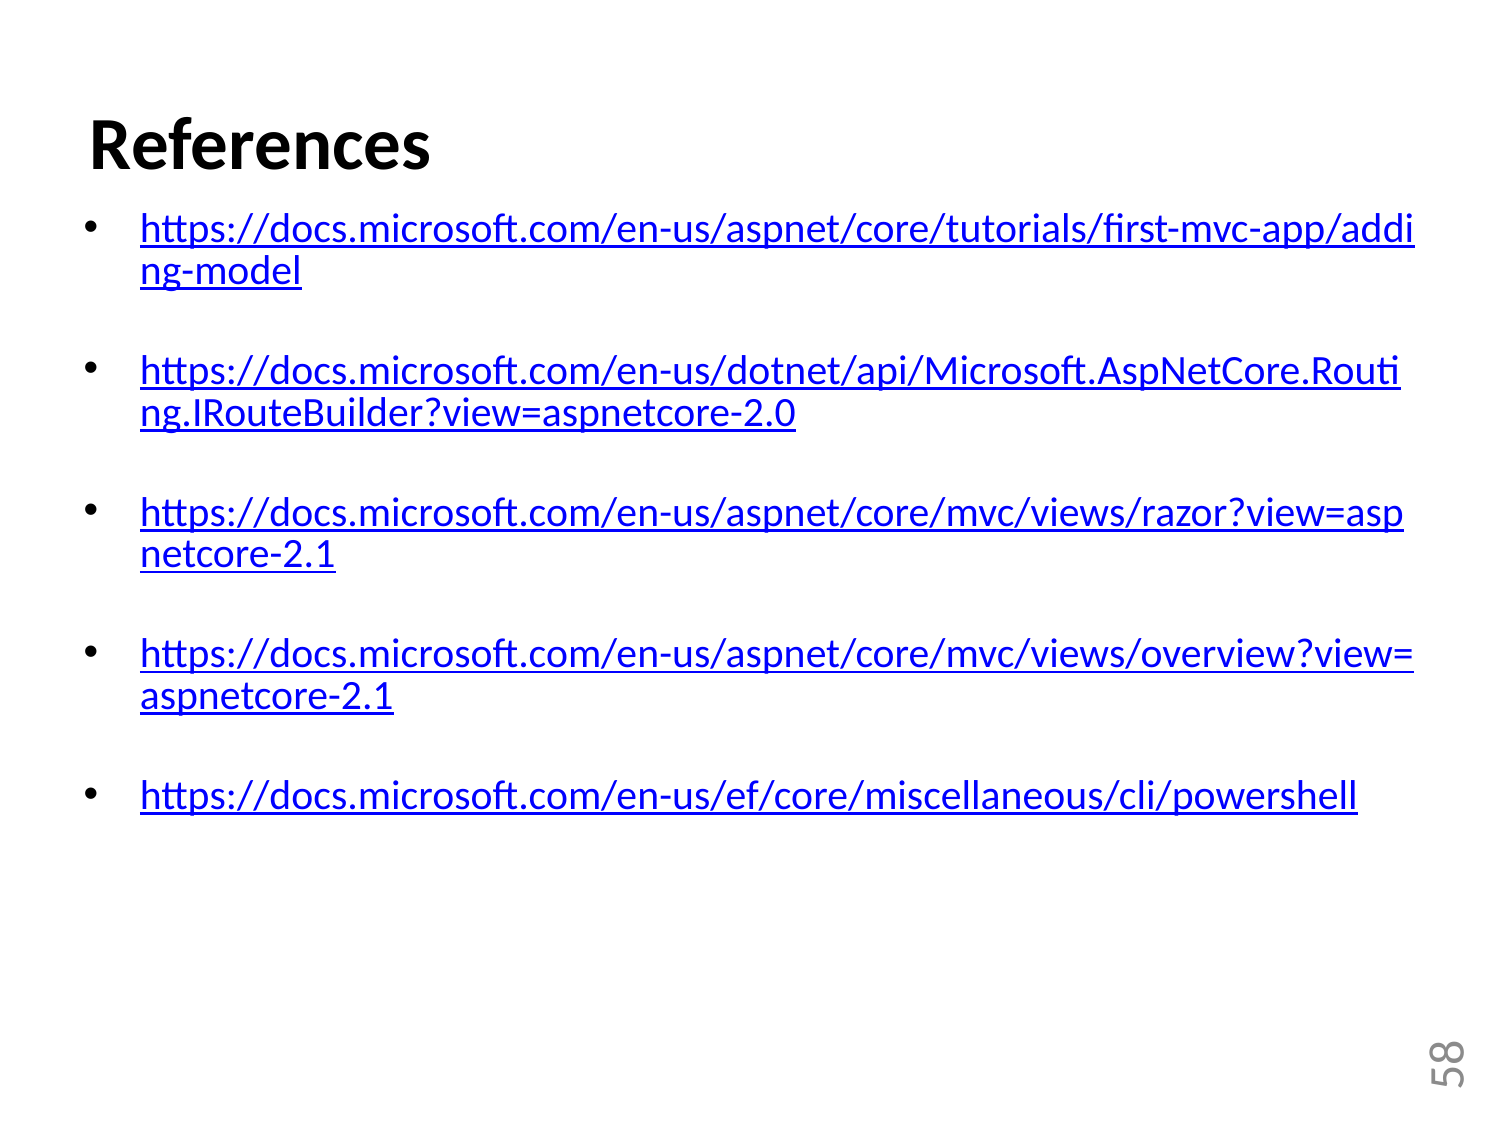

References
https://docs.microsoft.com/en-us/aspnet/core/tutorials/first-mvc-app/adding-model

https://docs.microsoft.com/en-us/dotnet/api/Microsoft.AspNetCore.Routing.IRouteBuilder?view=aspnetcore-2.0

https://docs.microsoft.com/en-us/aspnet/core/mvc/views/razor?view=aspnetcore-2.1

https://docs.microsoft.com/en-us/aspnet/core/mvc/views/overview?view=aspnetcore-2.1

https://docs.microsoft.com/en-us/ef/core/miscellaneous/cli/powershell
58